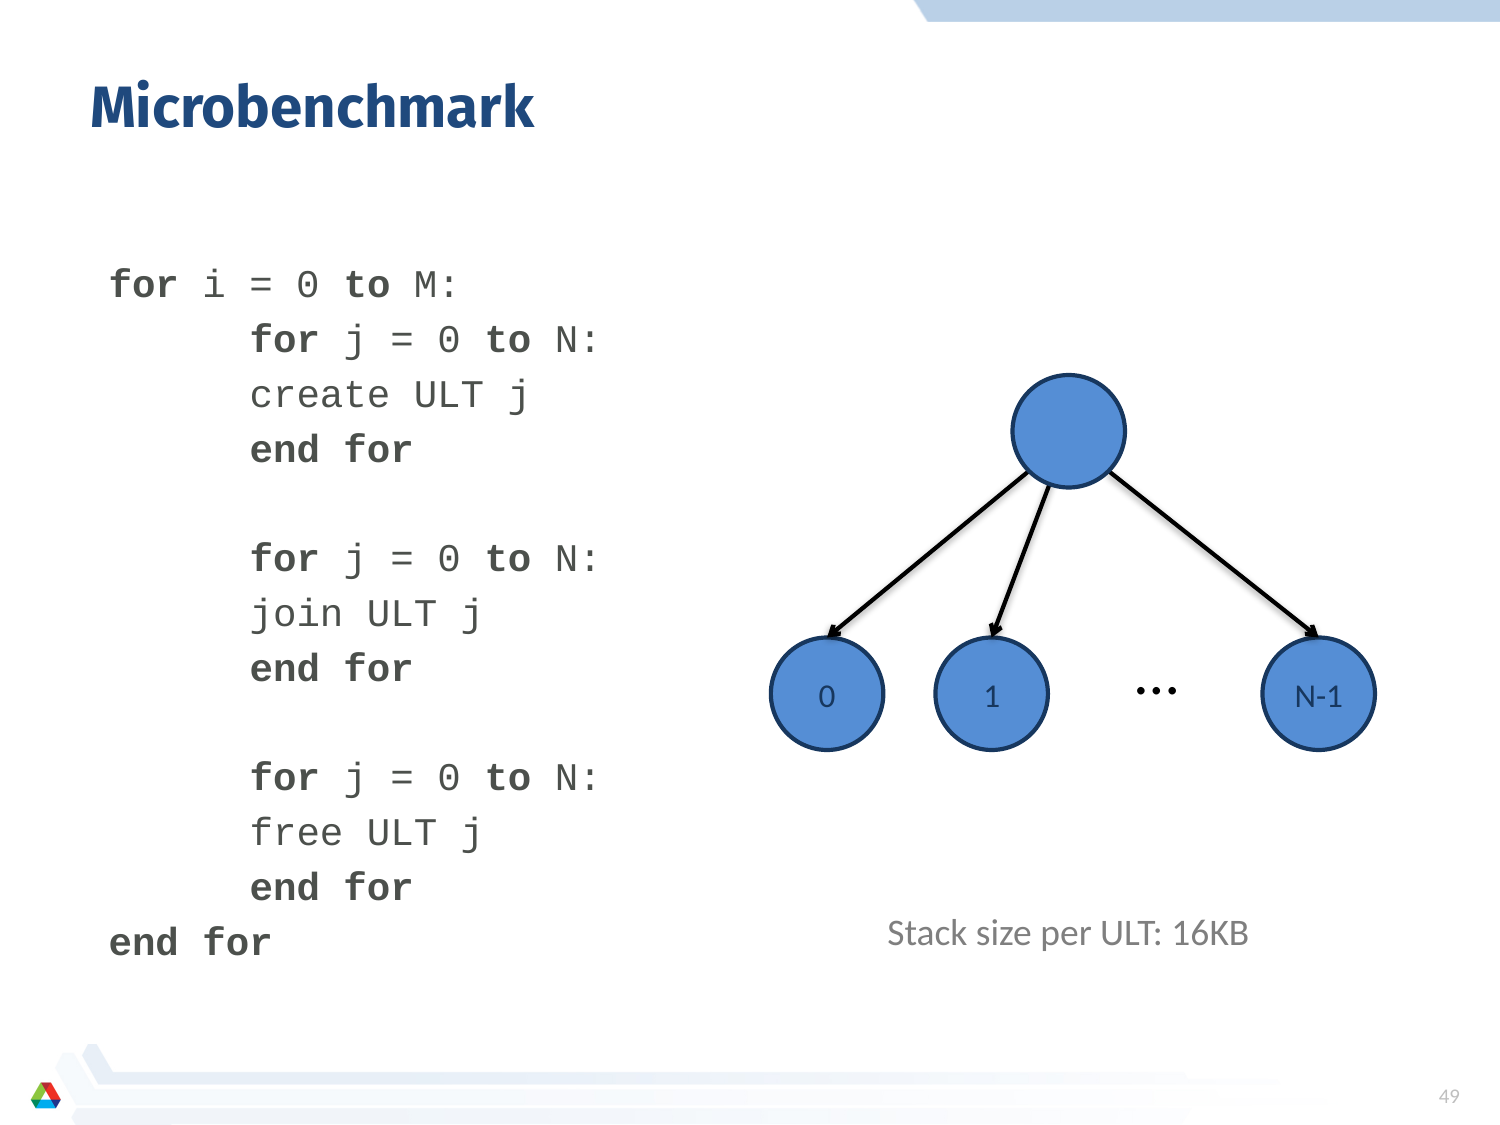

# Microbenchmark
for i = 0 to M:
	for j = 0 to N:
		create ULT j
	end for

	for j = 0 to N:
		join ULT j
	end for

	for j = 0 to N:
		free ULT j
	end for
end for

…
0
1
N-1
Stack size per ULT: 16KB
49